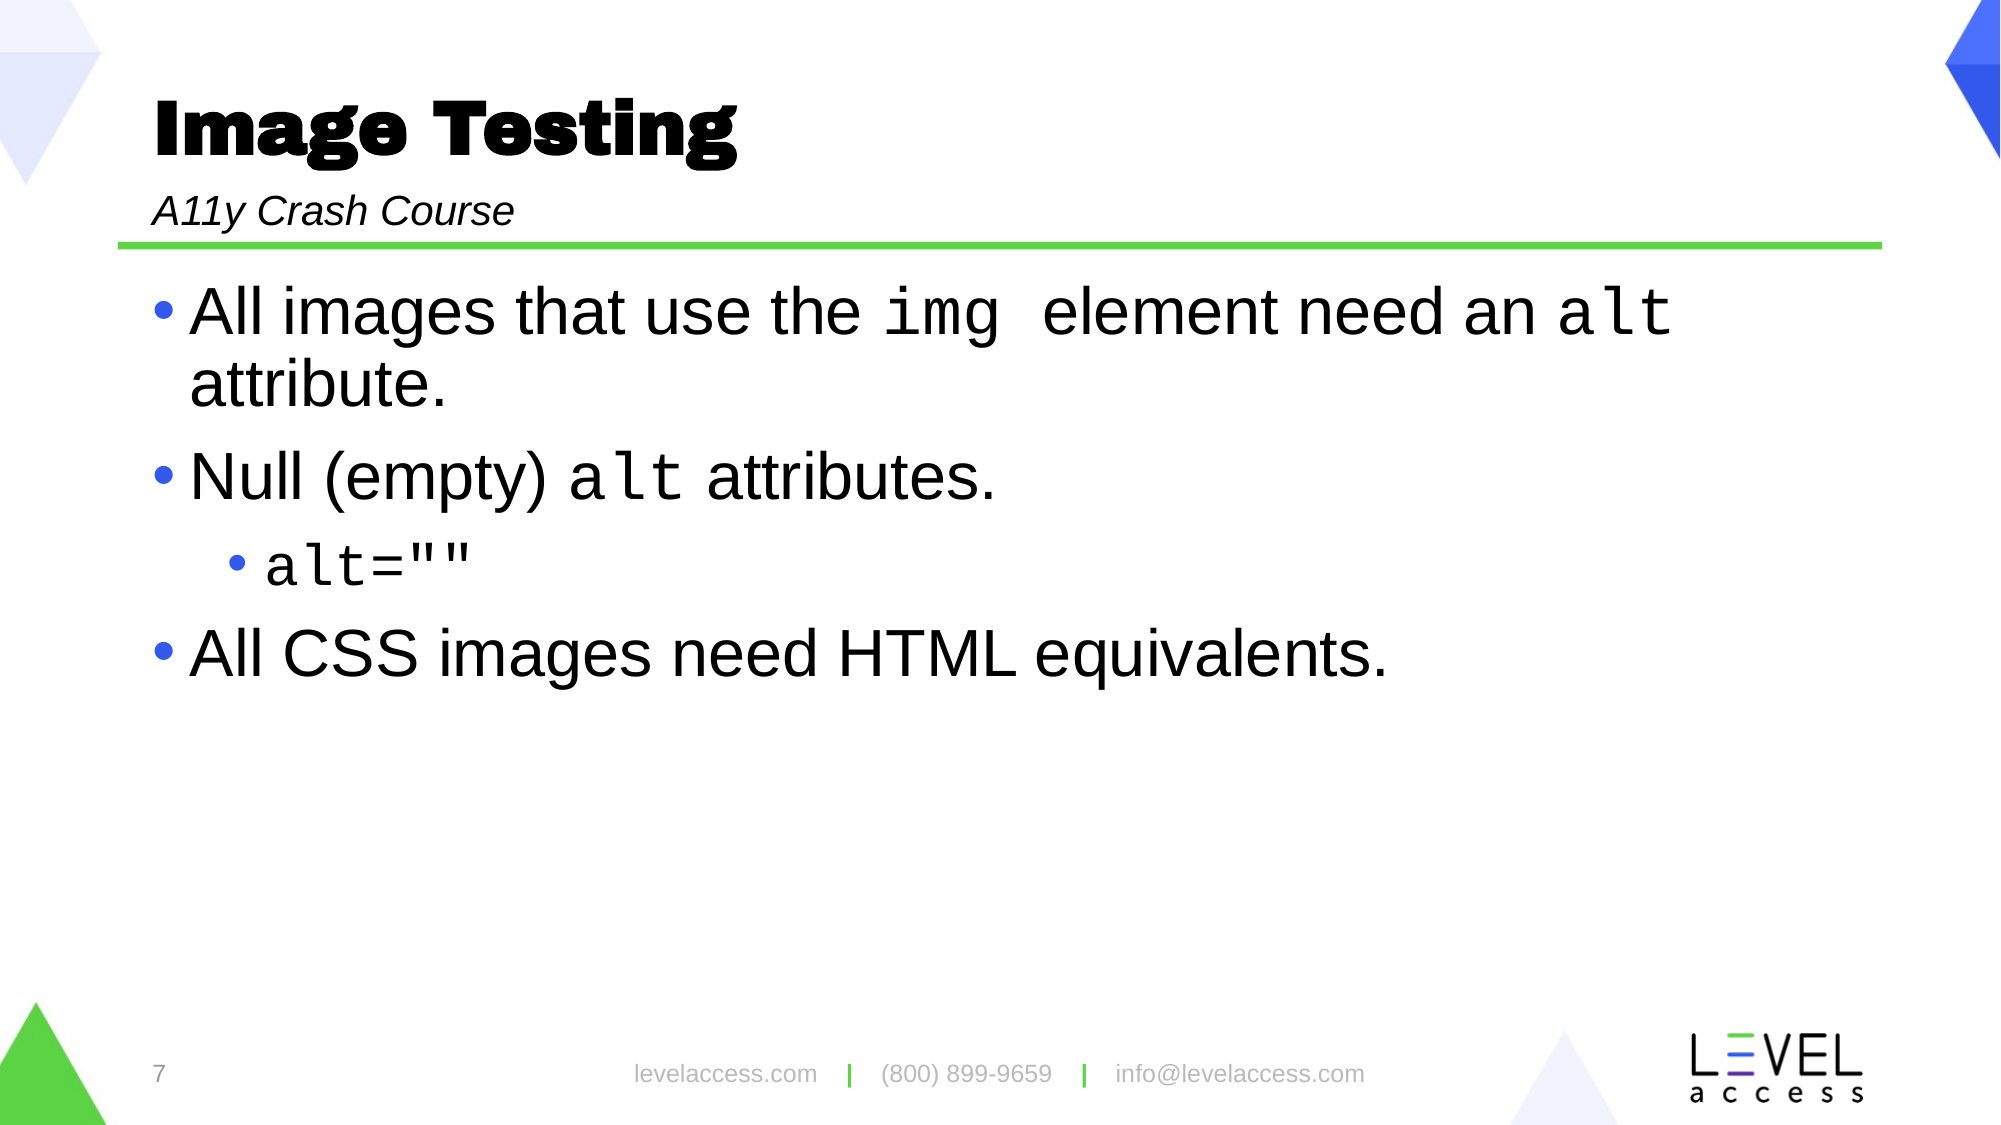

# Image Testing
A11y Crash Course
All images that use the img element need an alt attribute.
Null (empty) alt attributes.
alt=""
All CSS images need HTML equivalents.
levelaccess.com    |    (800) 899-9659    |    info@levelaccess.com
7